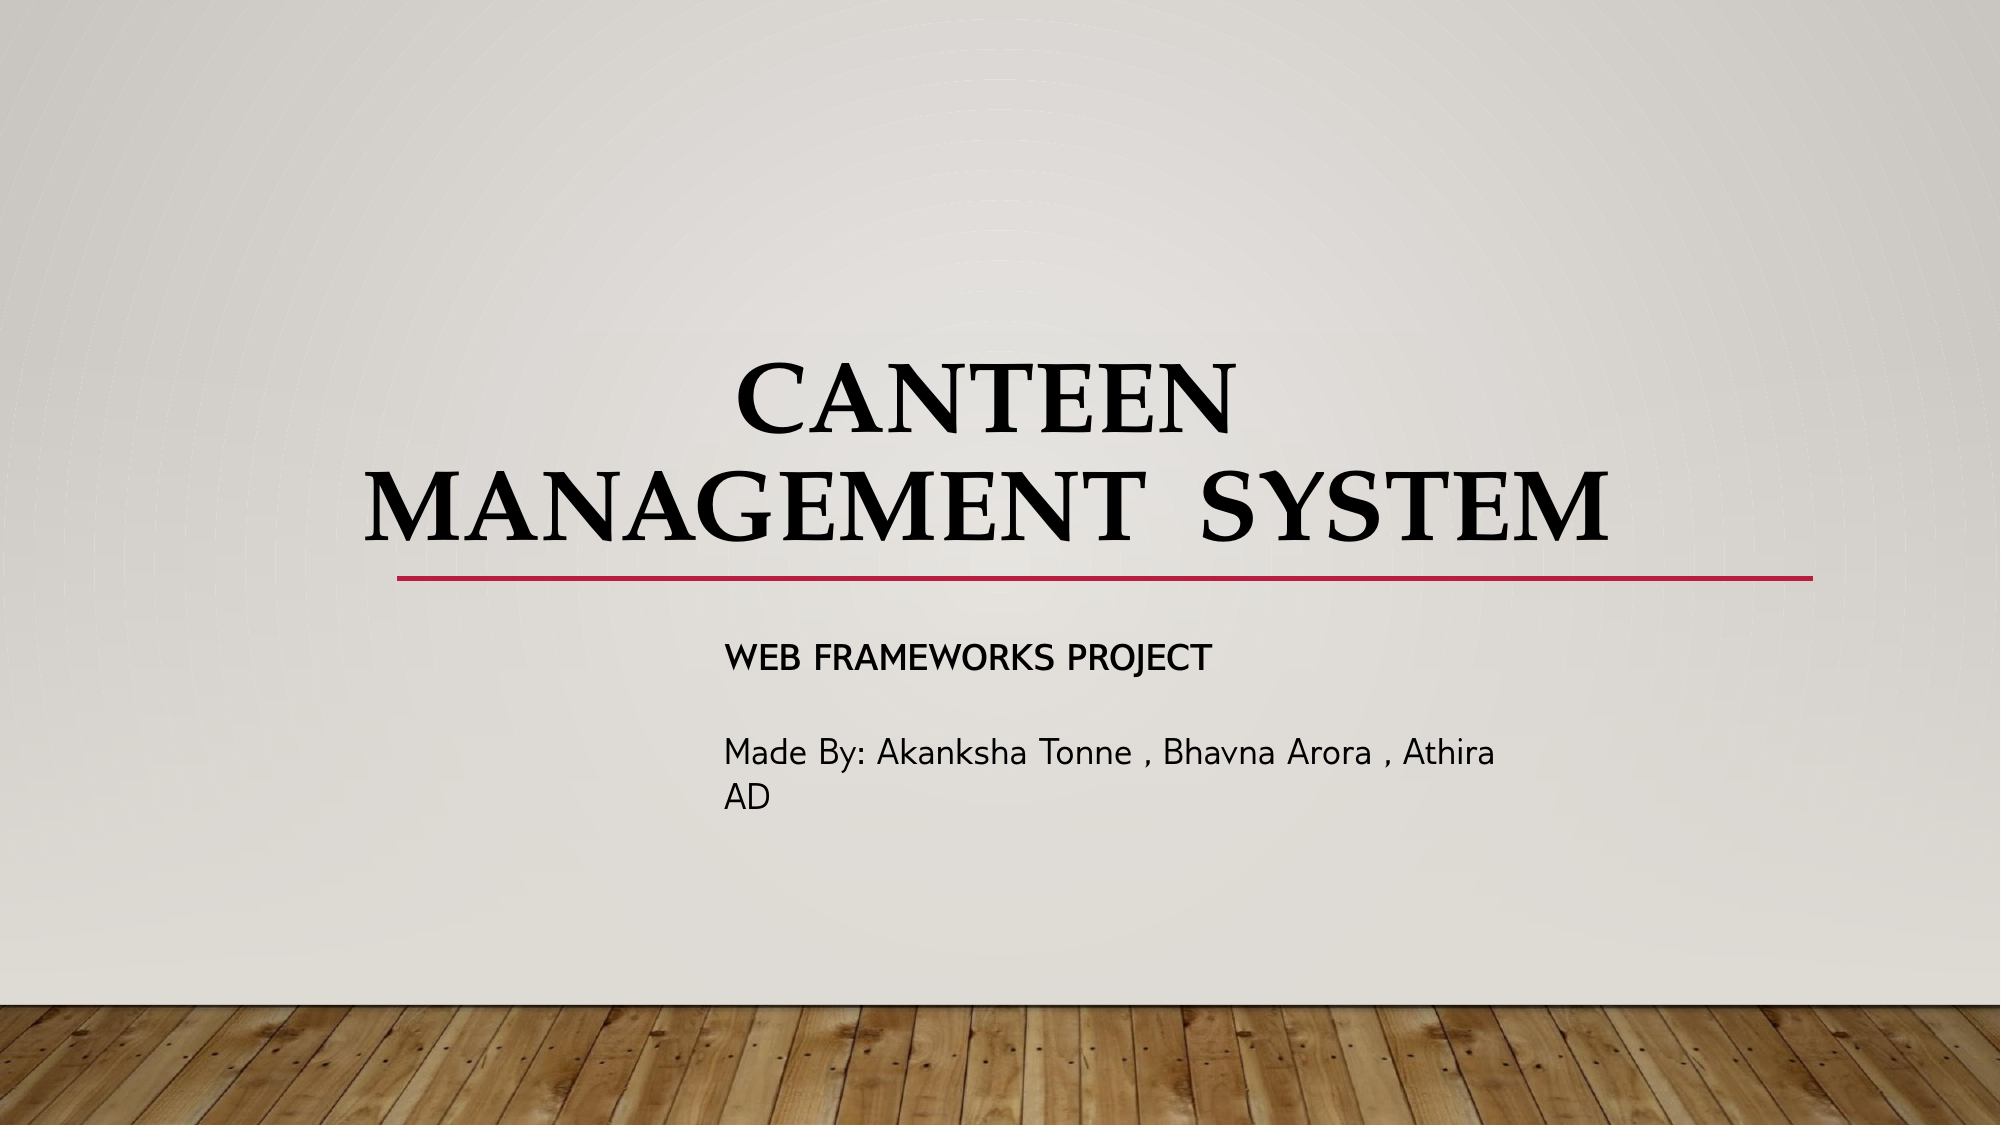

# CANTEEN MANAGEMENT  SYSTEM
WEB FRAMEWORKS PROJECT
Made By: Akanksha Tonne , Bhavna Arora , Athira AD